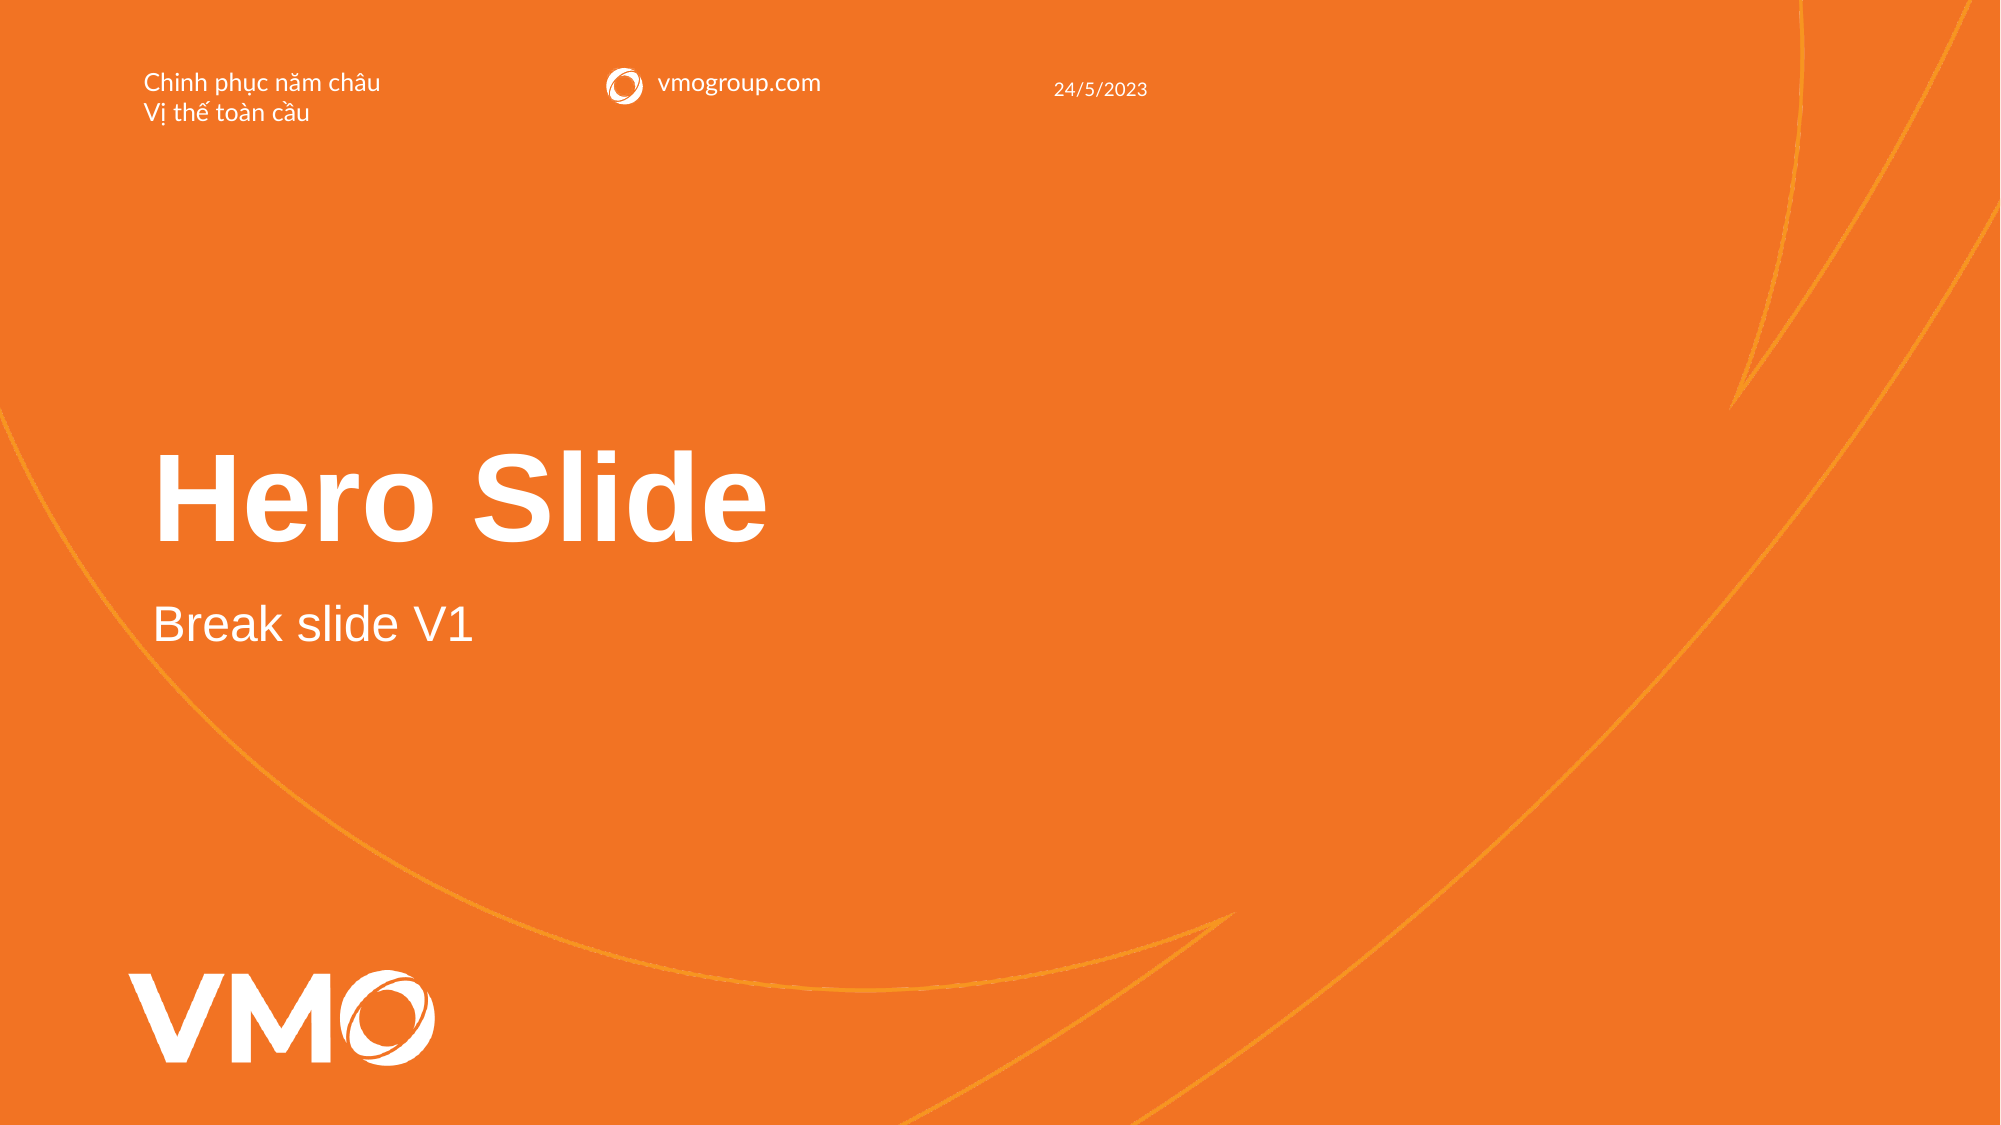

24/5/2023
# Hero Slide
Break slide V1